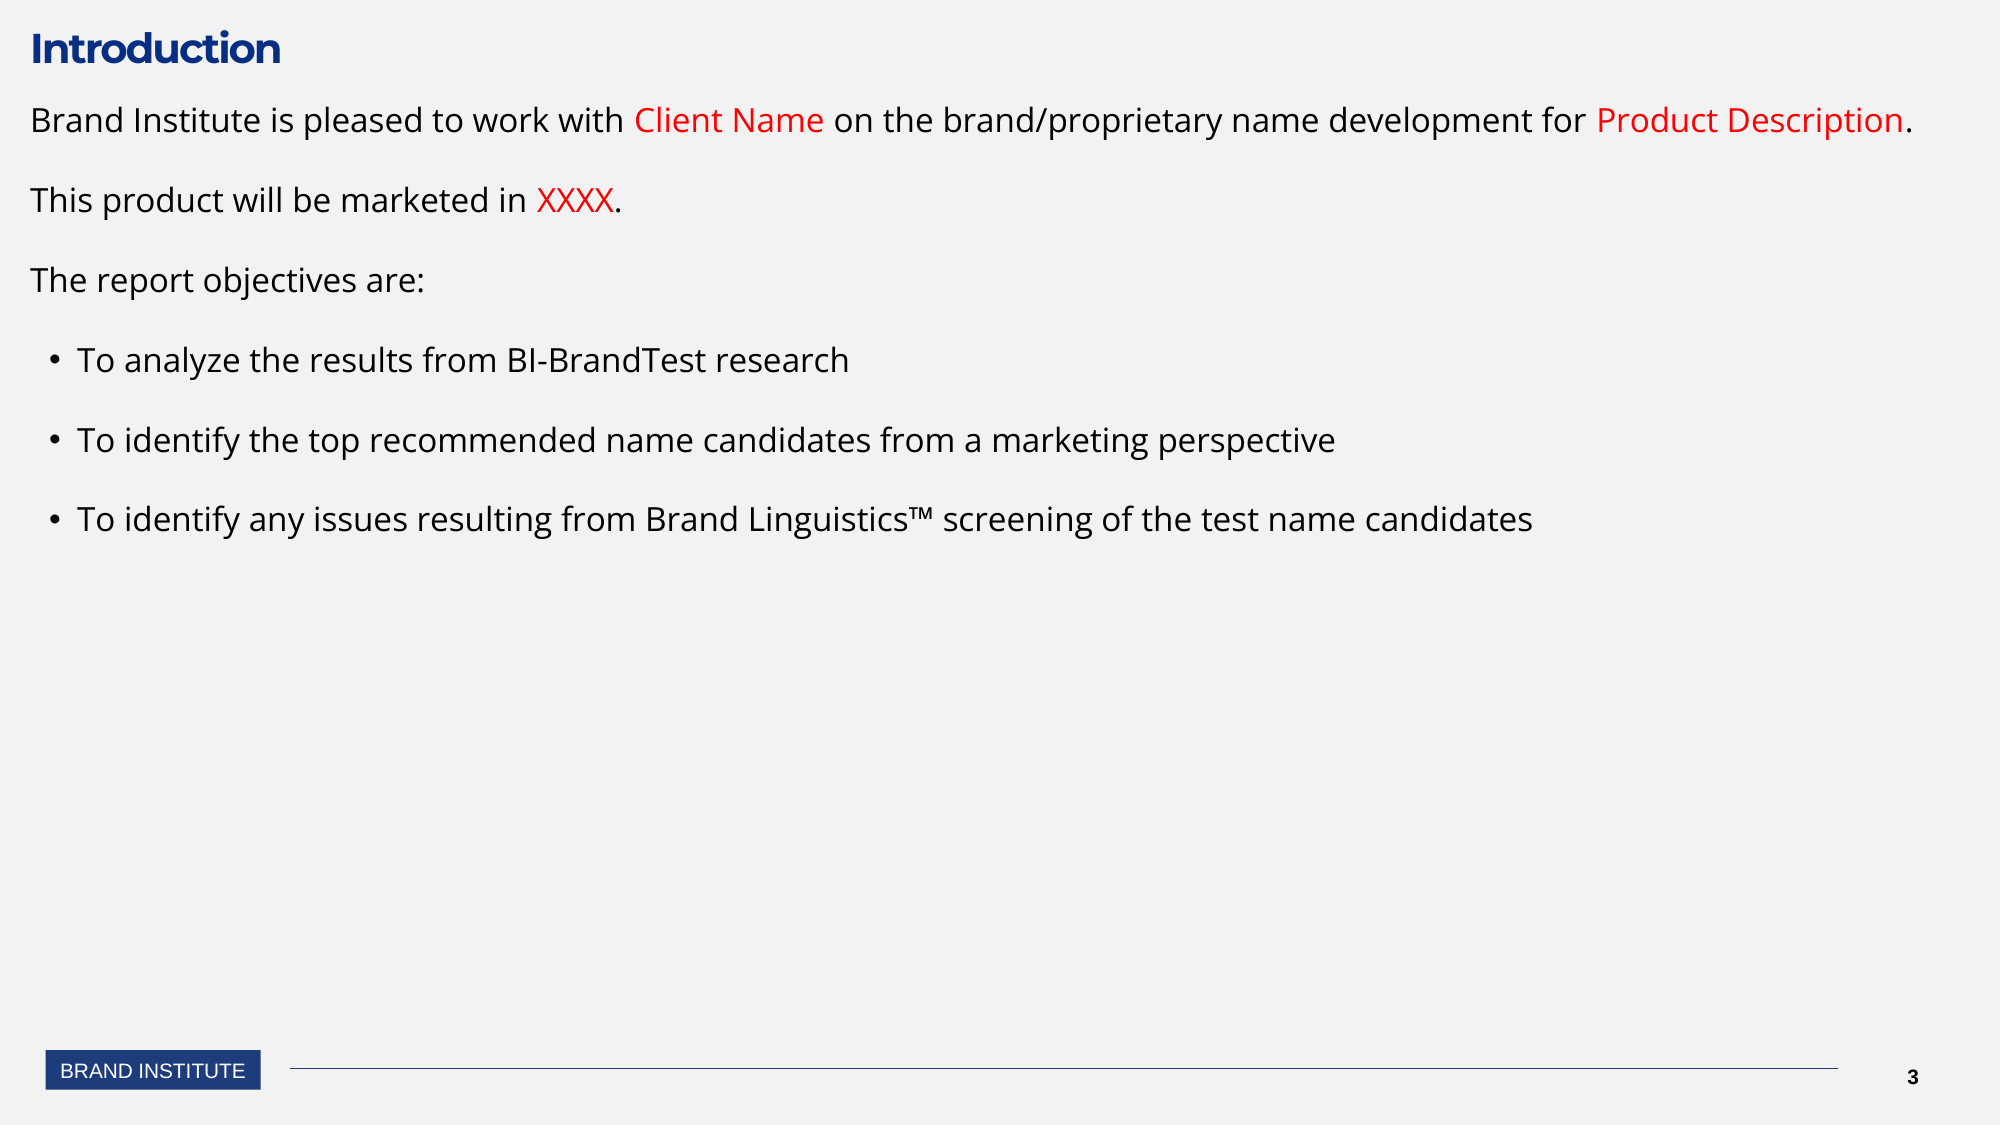

# Introduction
Brand Institute is pleased to work with Client Name on the brand/proprietary name development for Product Description.

This product will be marketed in XXXX.

The report objectives are:

To analyze the results from BI-BrandTest research

To identify the top recommended name candidates from a marketing perspective

To identify any issues resulting from Brand Linguistics™ screening of the test name candidates